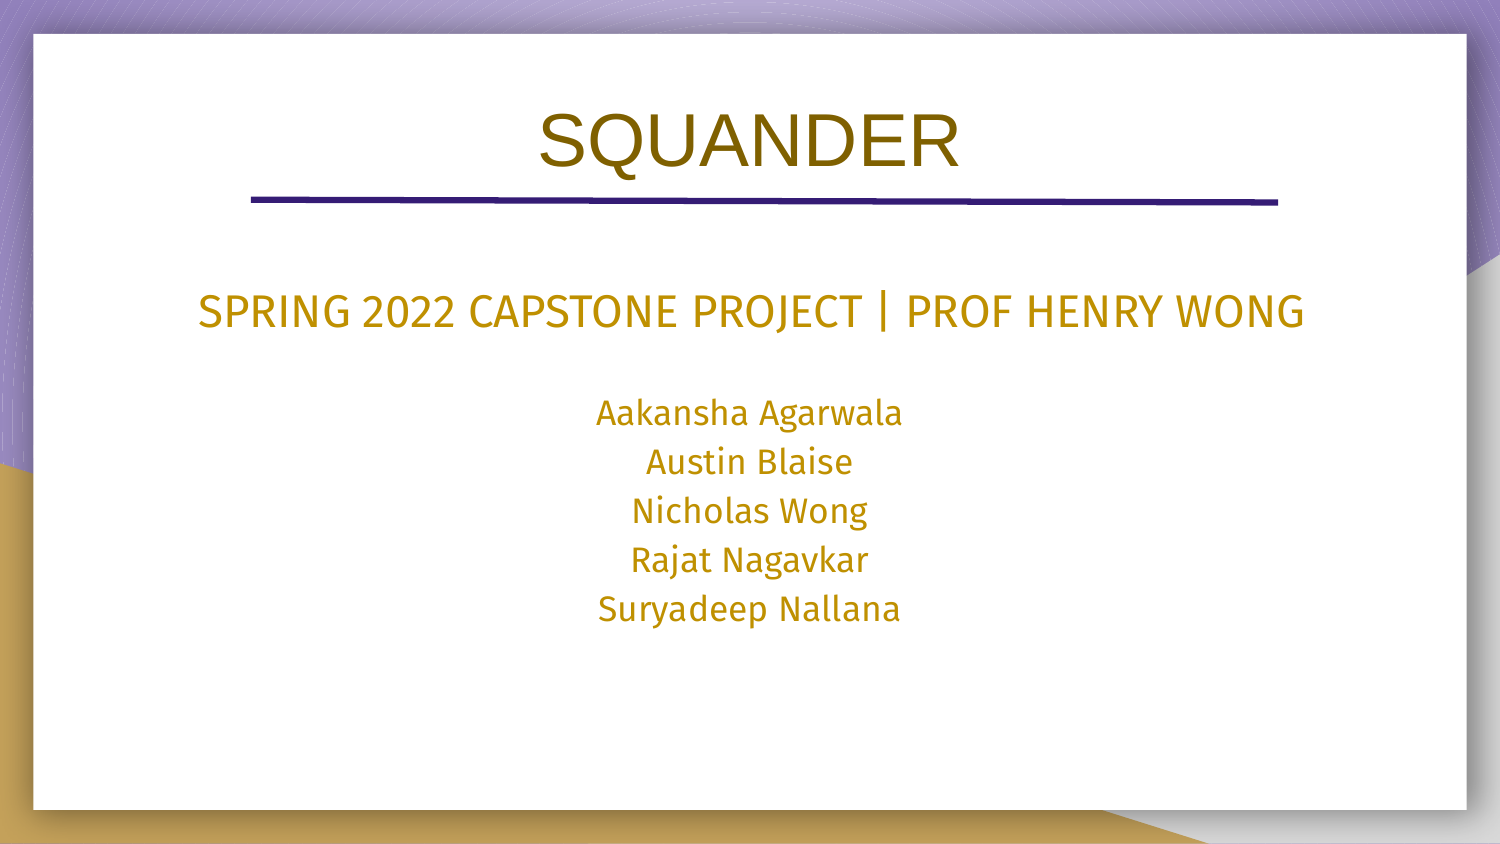

# SQUANDER
SPRING 2022 CAPSTONE PROJECT | PROF HENRY WONG

Aakansha Agarwala
Austin Blaise
Nicholas Wong
Rajat Nagavkar
Suryadeep Nallana